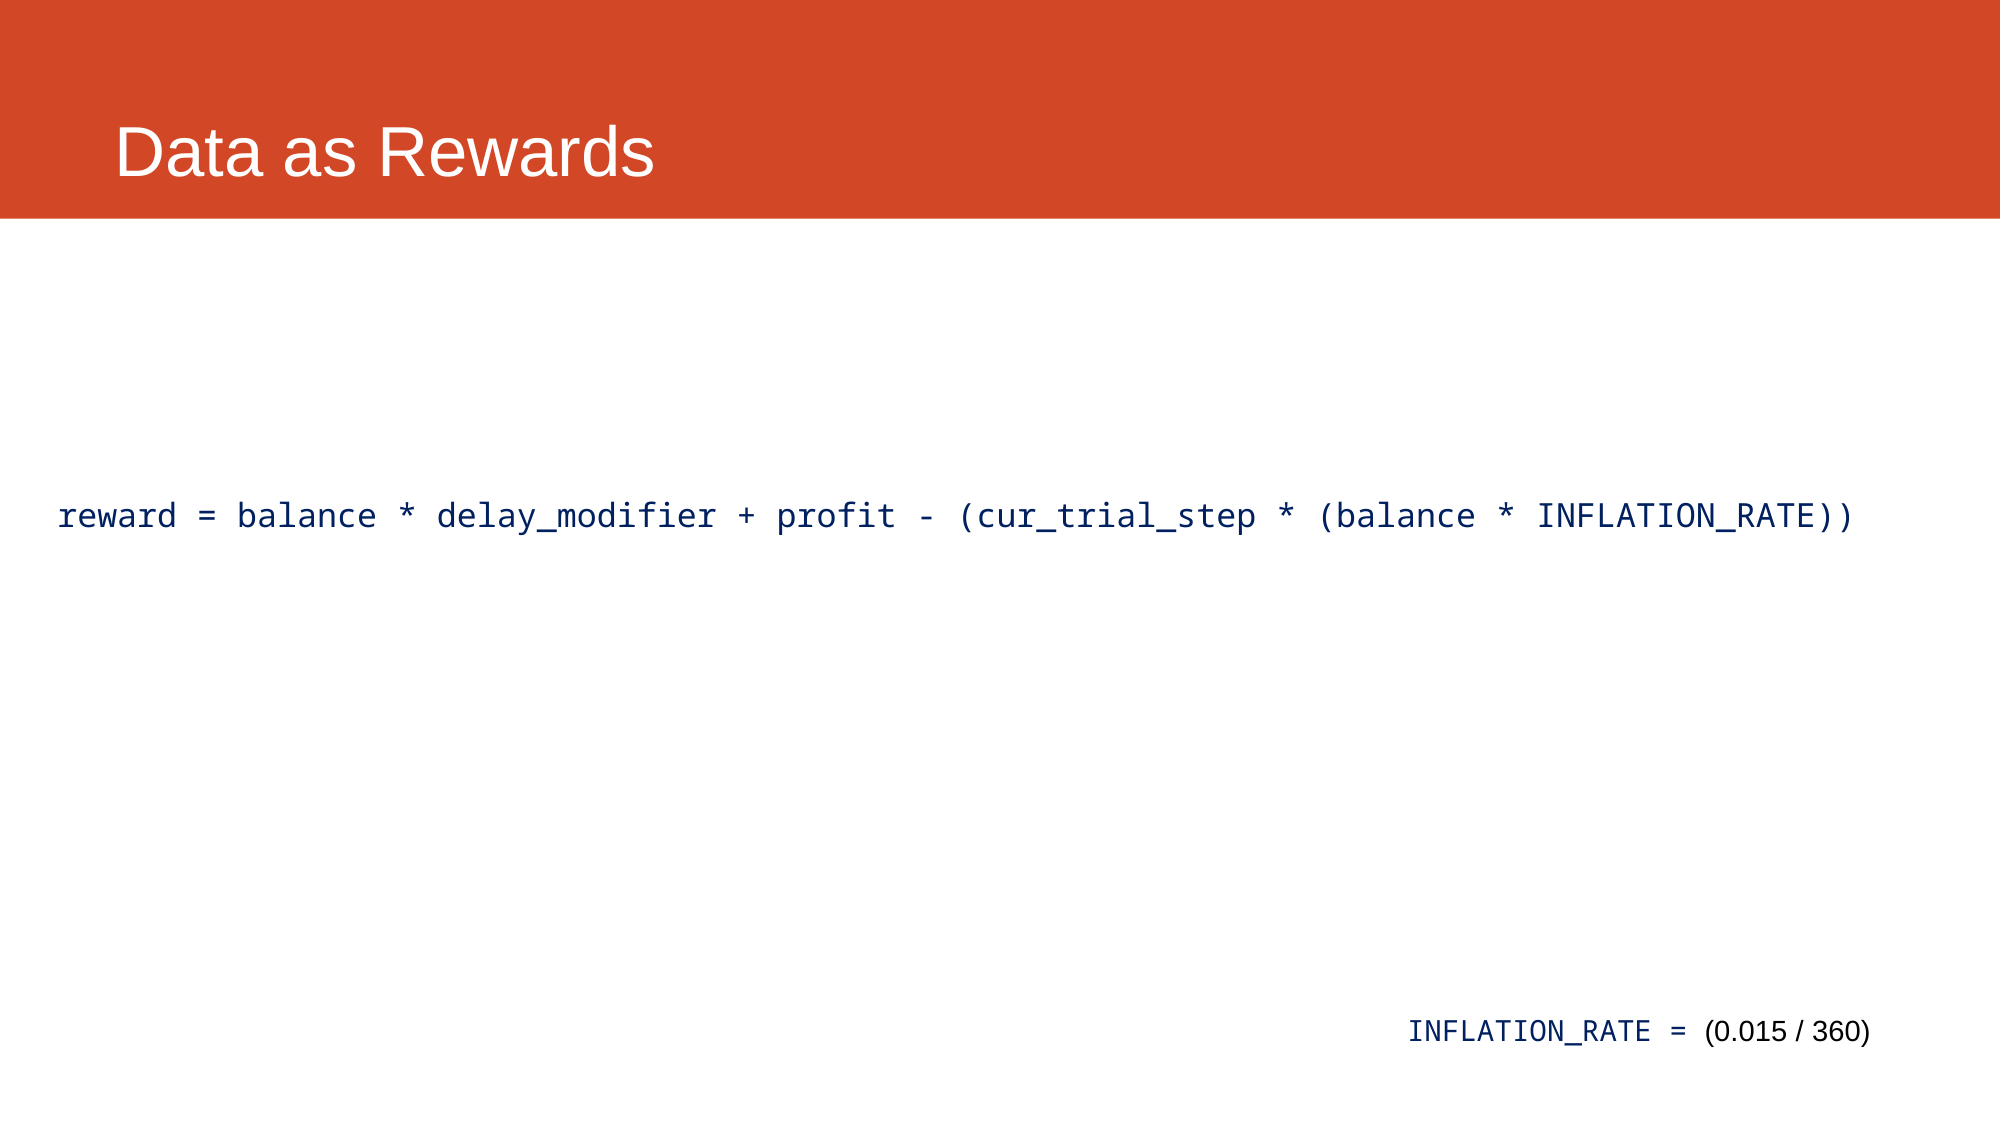

# Data as Rewards
reward = balance * delay_modifier + profit - (cur_trial_step * (balance * INFLATION_RATE))
INFLATION_RATE = (0.015 / 360)